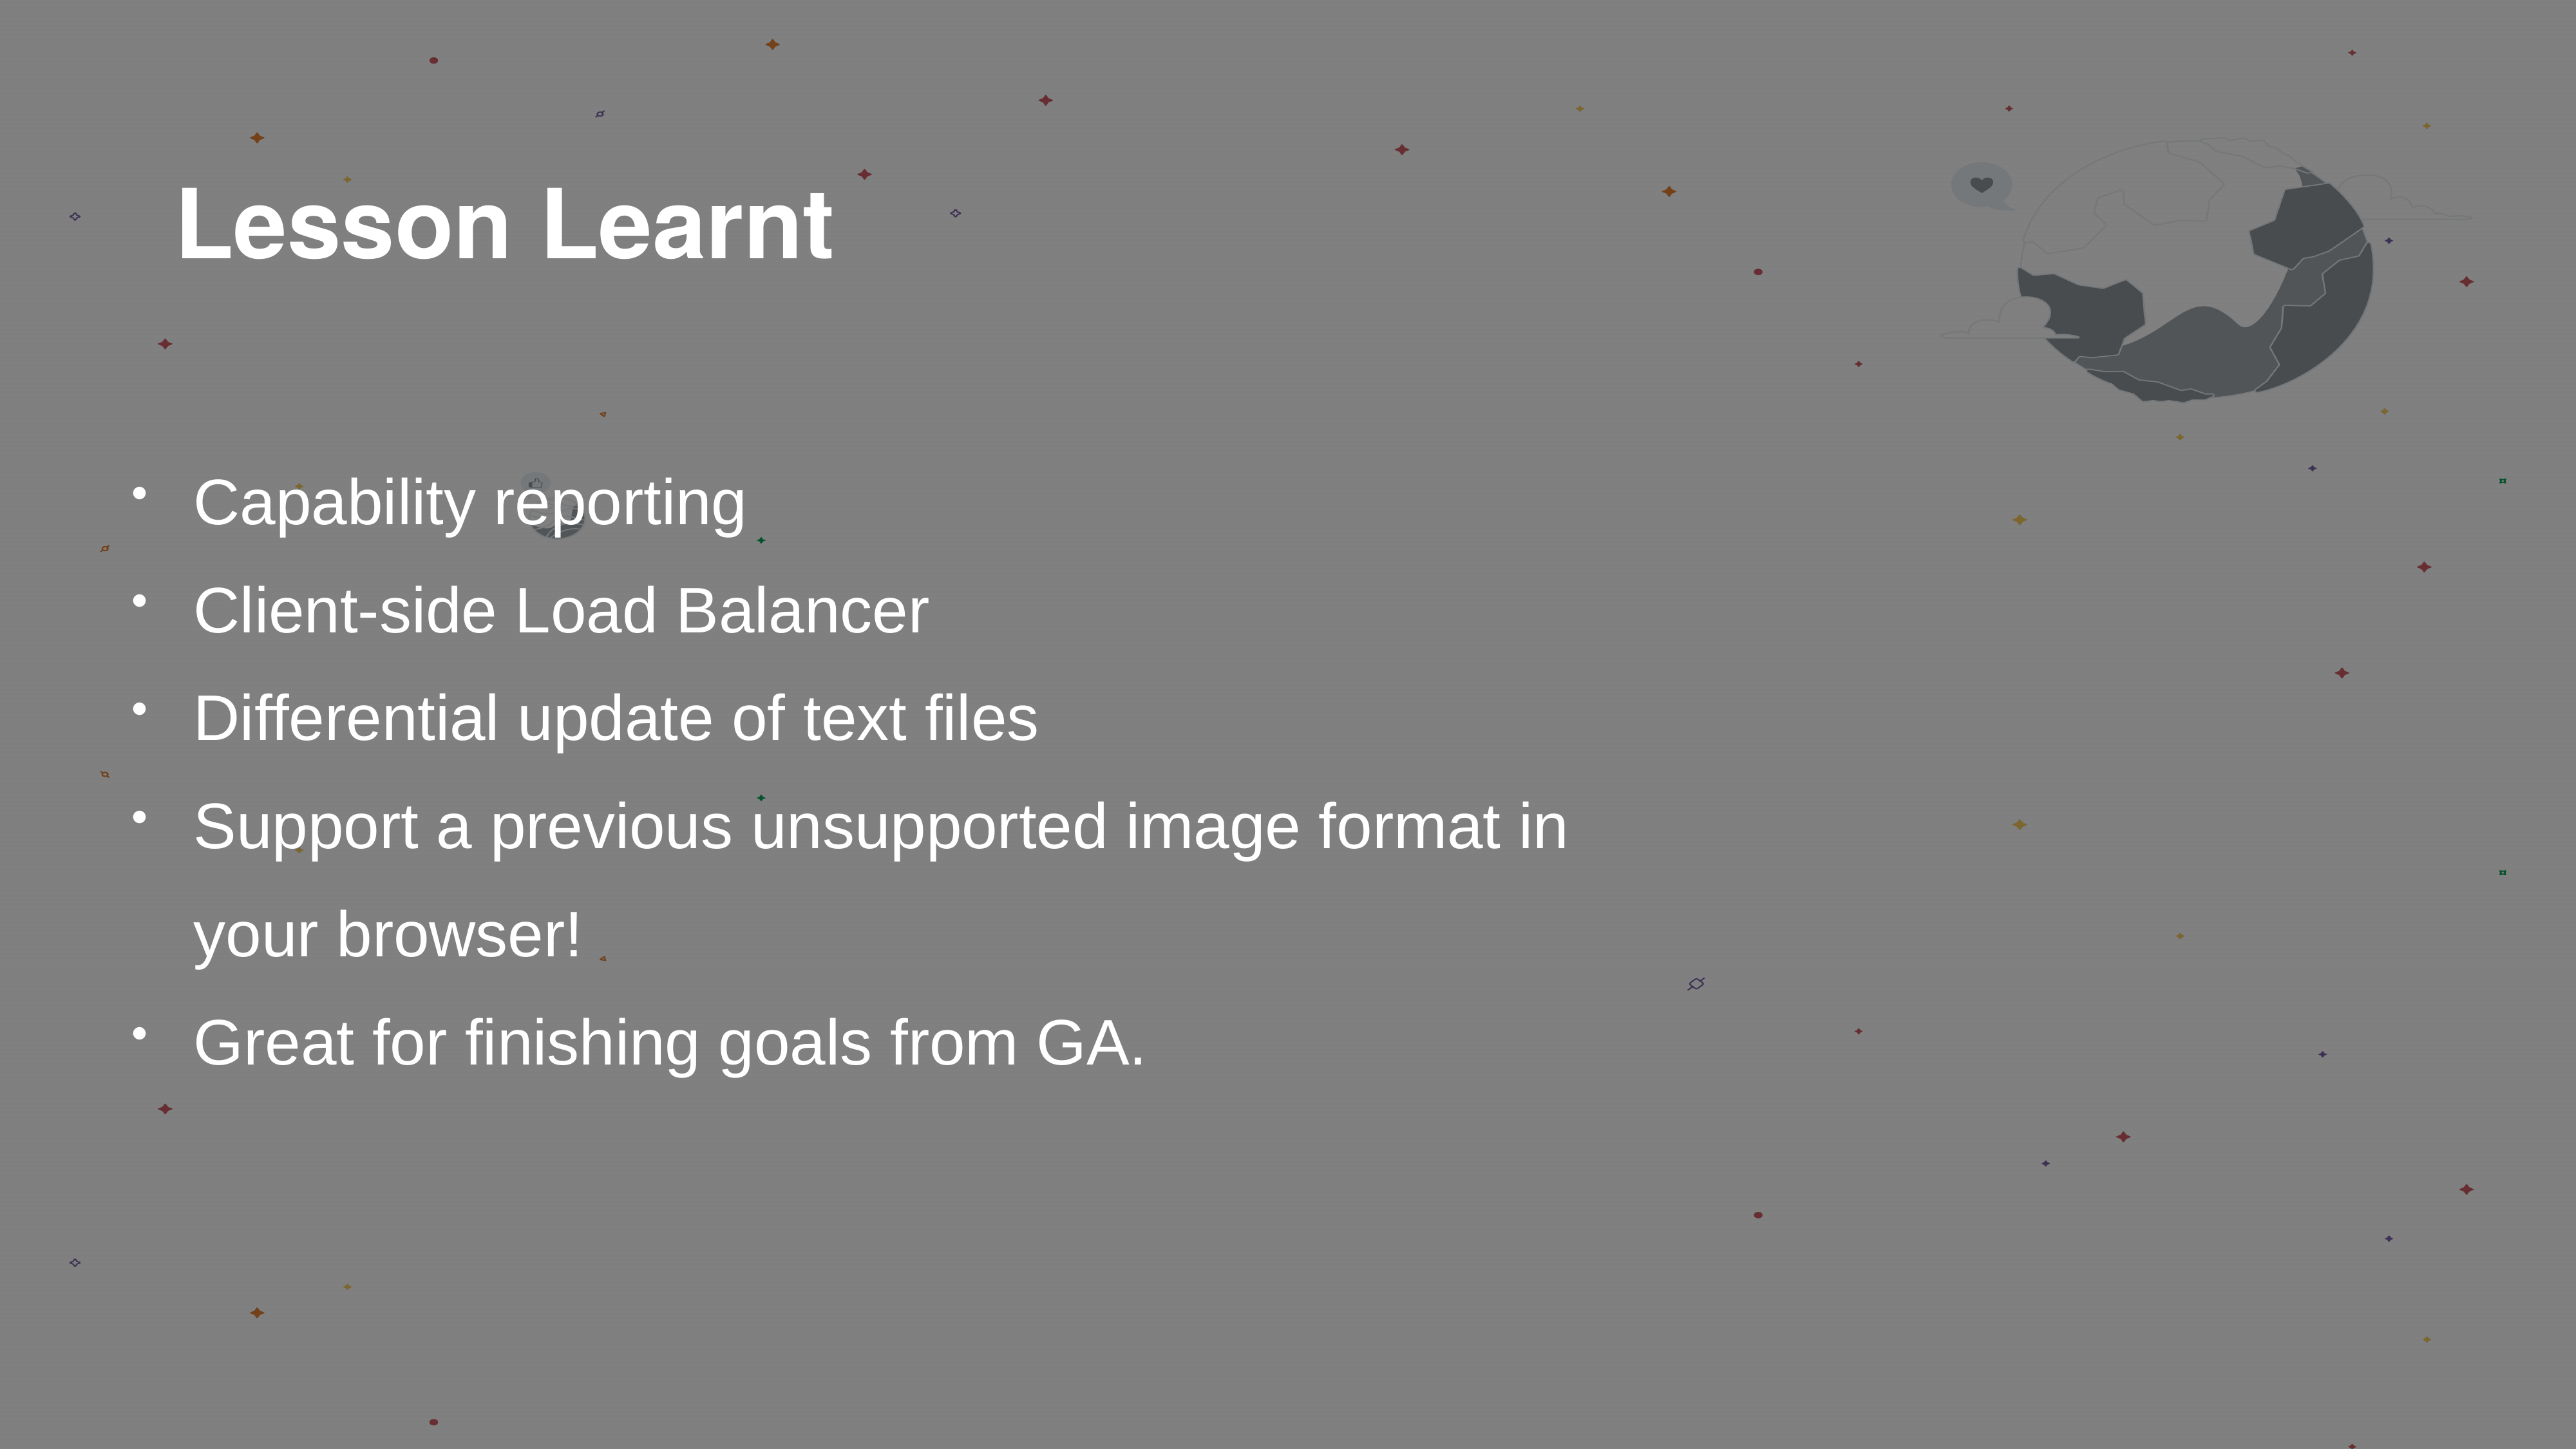

# Lesson Learnt
Capability reporting
Client-side Load Balancer
Differential update of text files
Support a previous unsupported image format in your browser!
Great for finishing goals from GA.